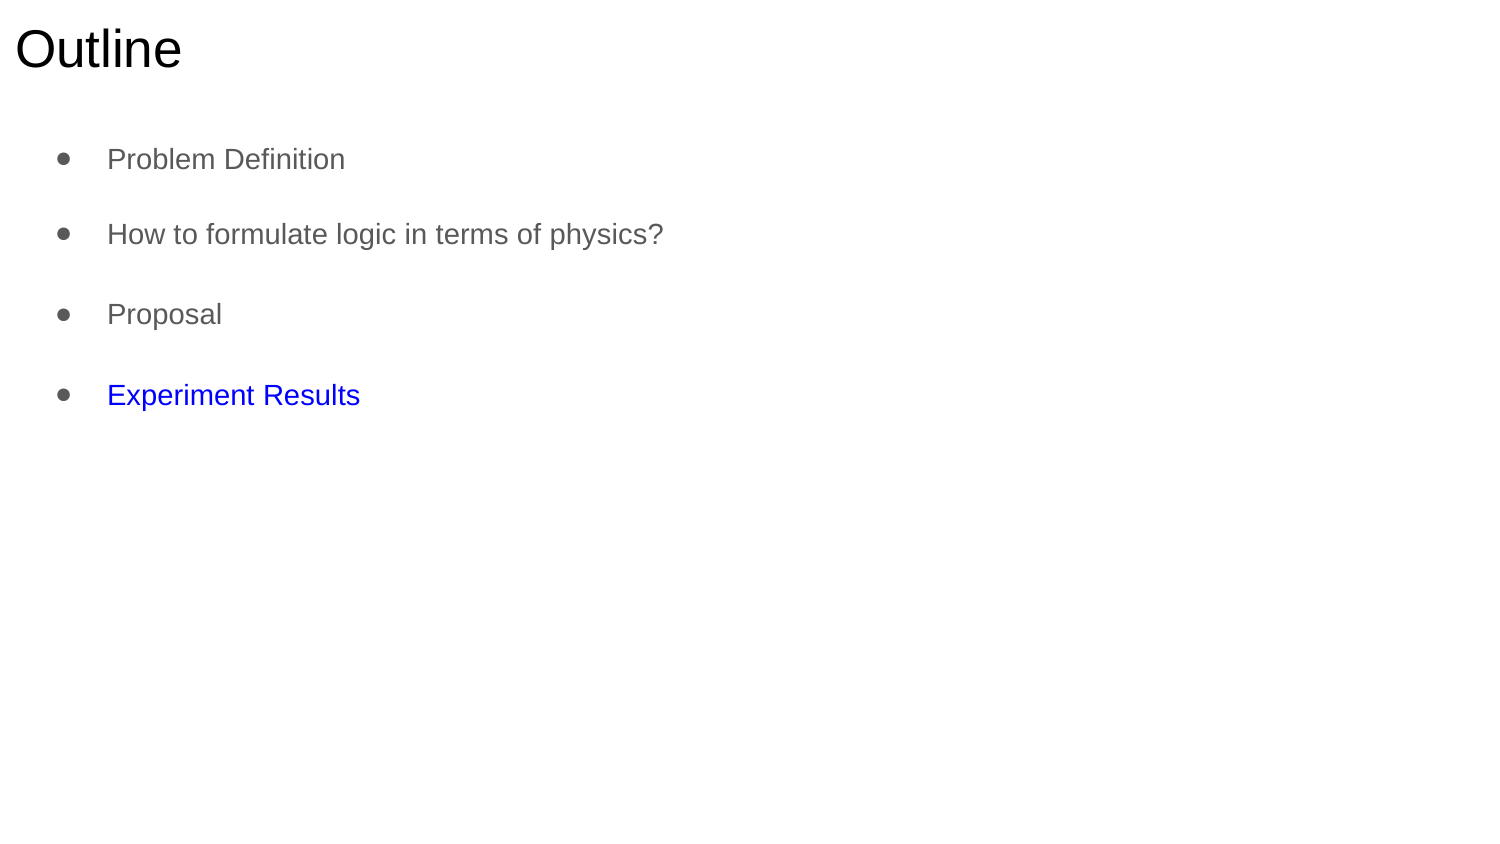

# Outline
Problem Definition
How to formulate logic in terms of physics?
Proposal
Experiment Results